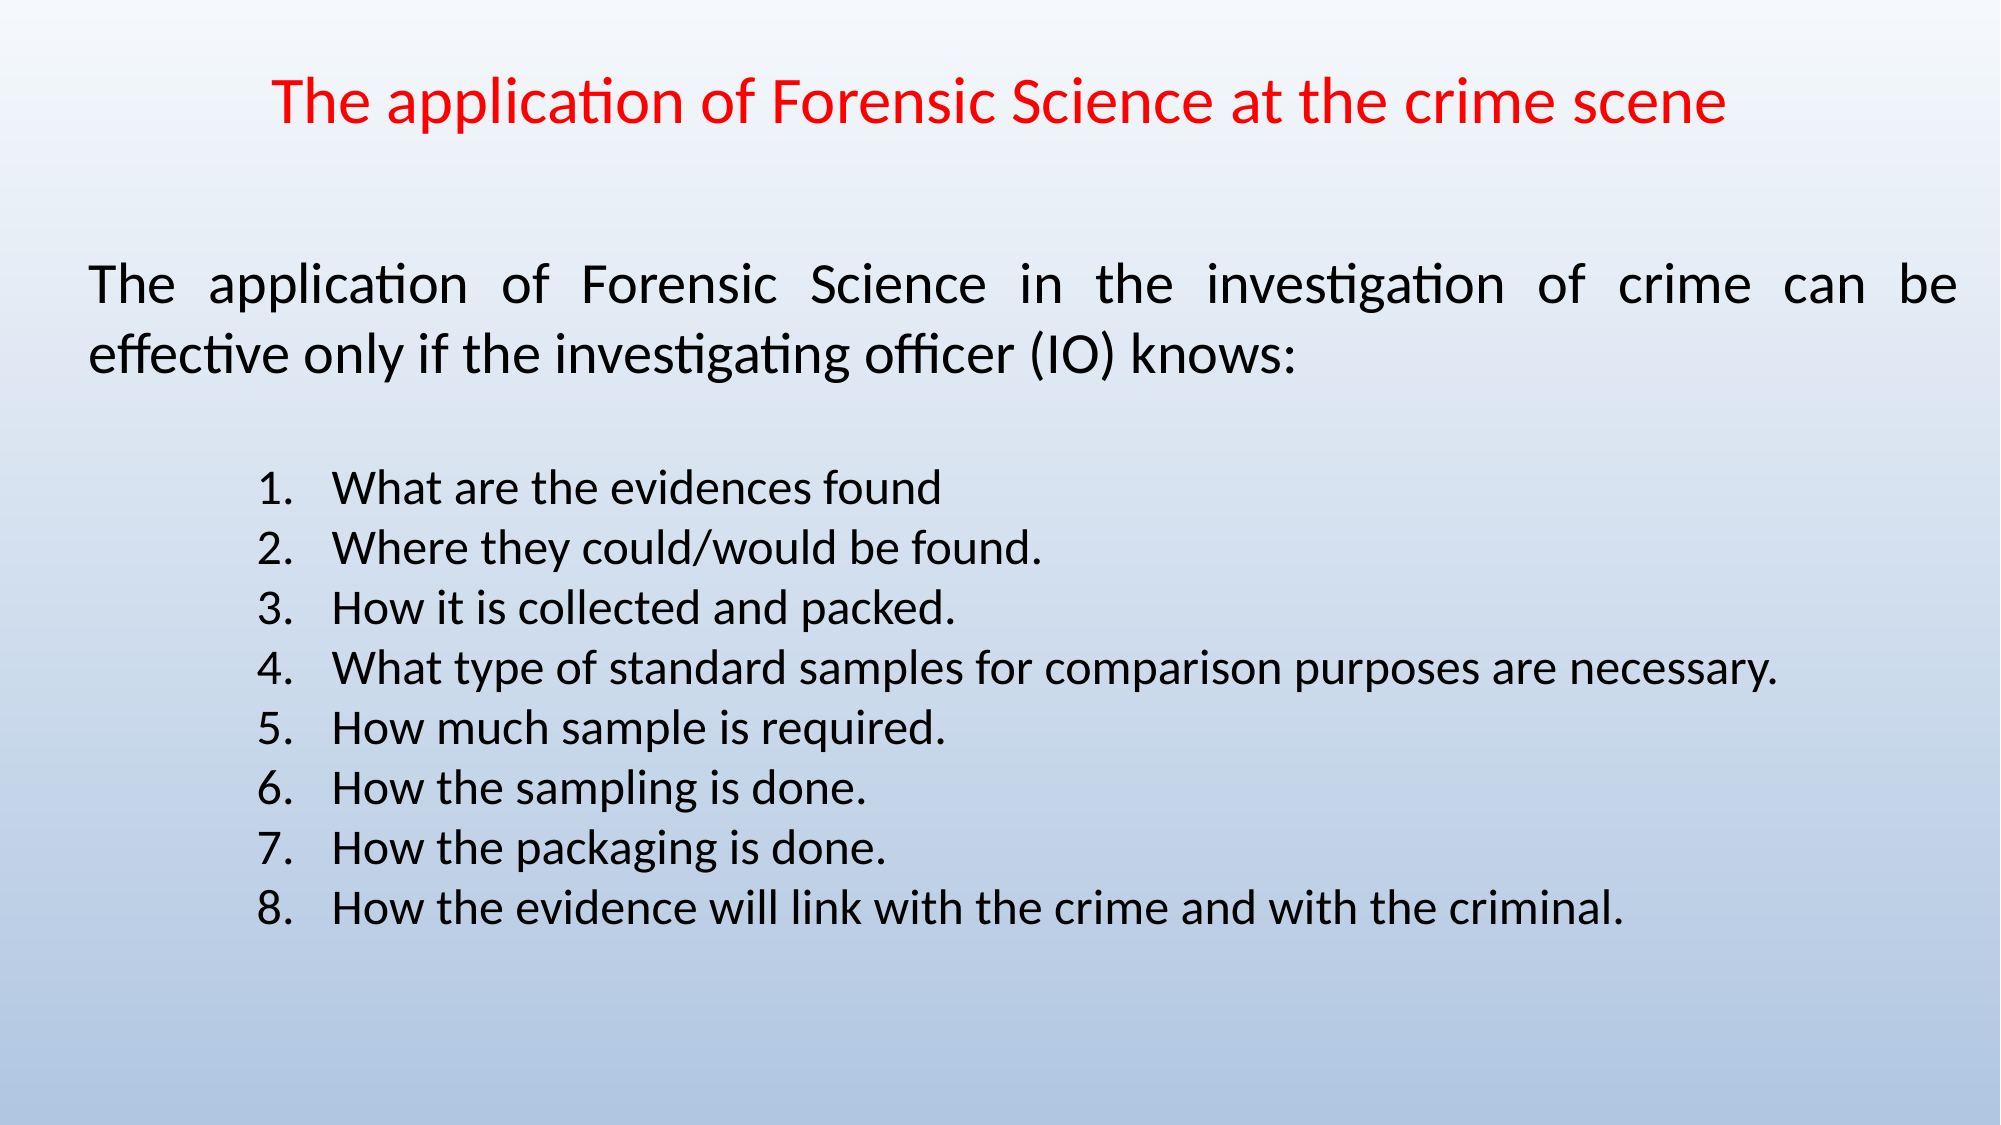

The application of Forensic Science at the crime scene
The application of Forensic Science in the investigation of crime can be effective only if the investigating officer (IO) knows:

What are the evidences found
Where they could/would be found.
How it is collected and packed.
What type of standard samples for comparison purposes are necessary.
How much sample is required.
How the sampling is done.
How the packaging is done.
How the evidence will link with the crime and with the criminal.